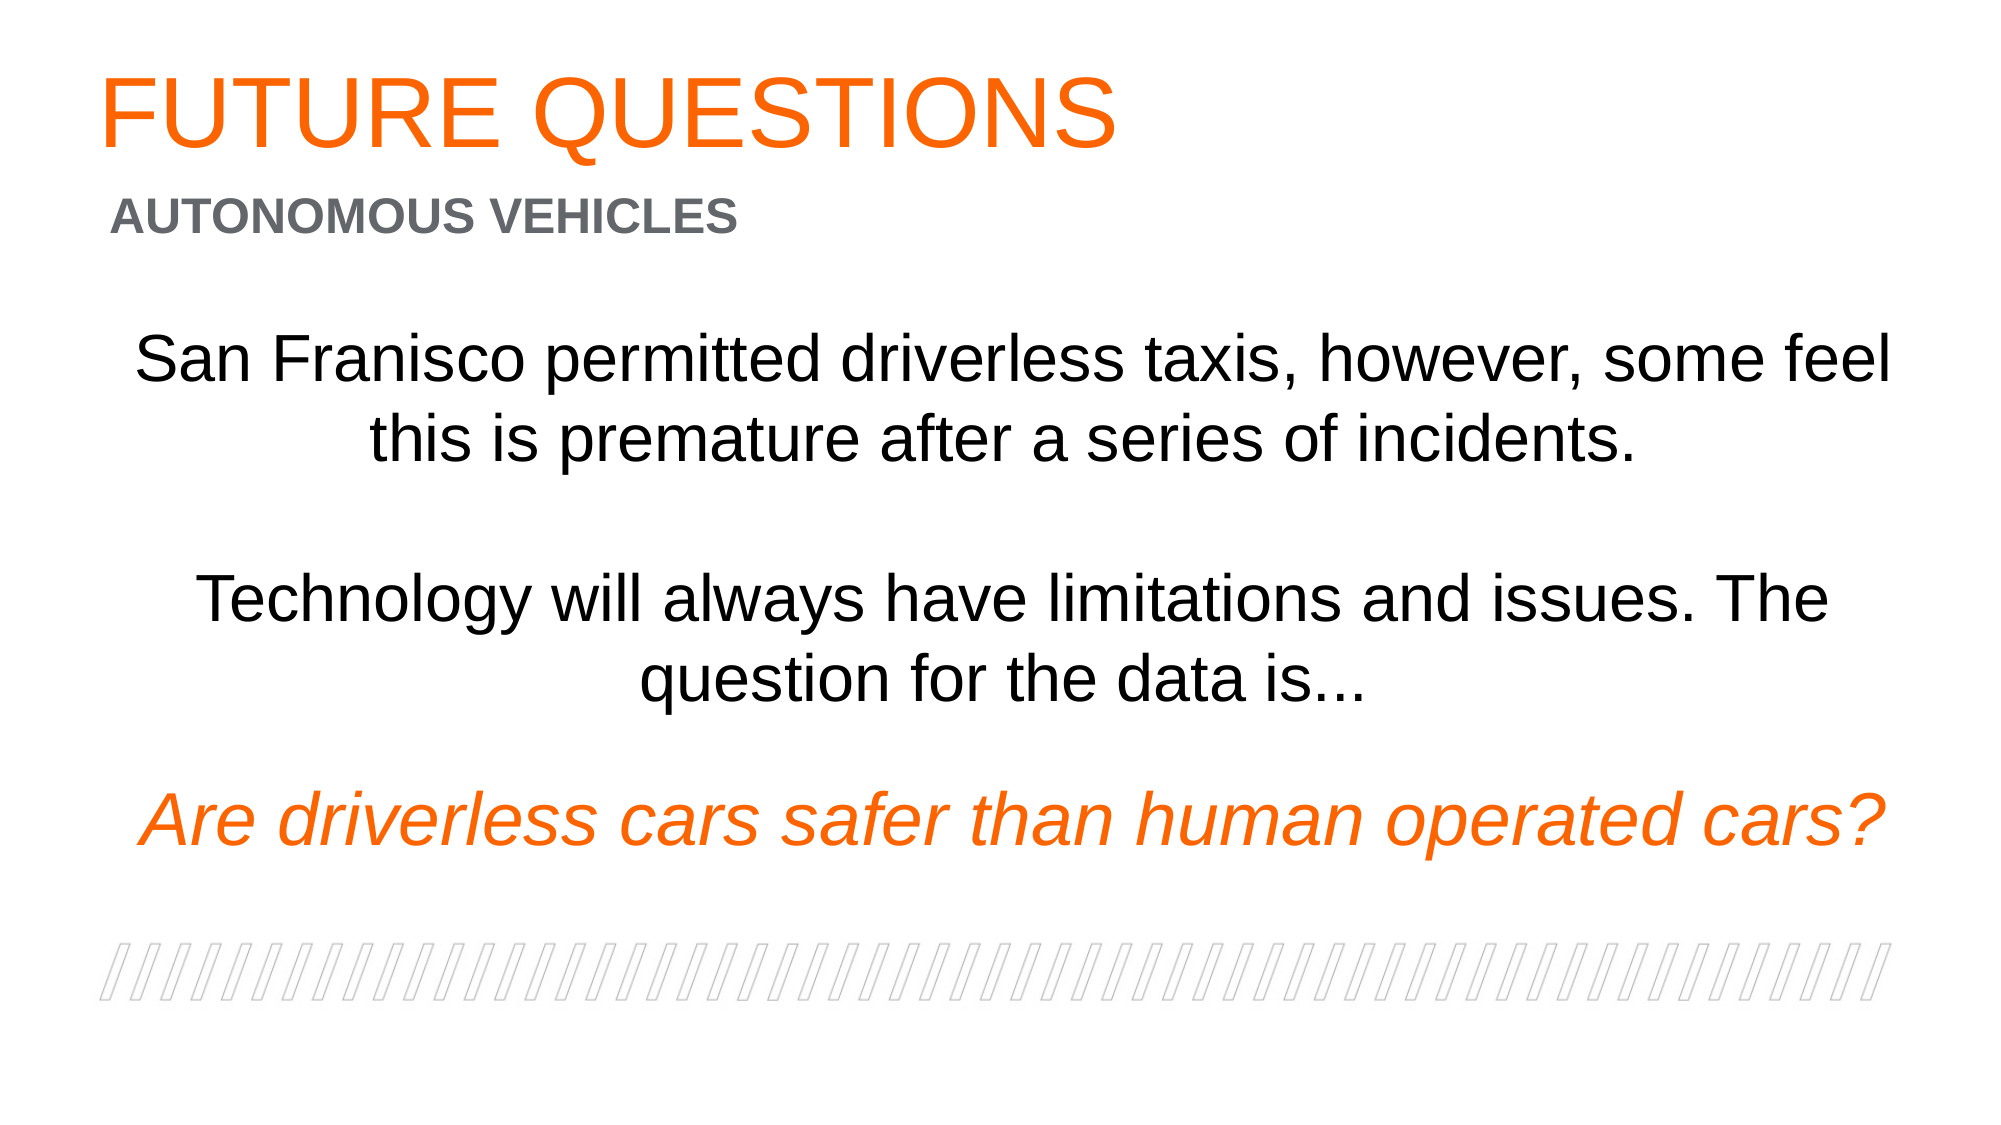

FUTURE QUESTIONS
AUTONOMOUS VEHICLES
San Franisco permitted driverless taxis, however, some feel this is premature after a series of incidents.

Technology will always have limitations and issues. The question for the data is...

Are driverless cars safer than human operated cars?